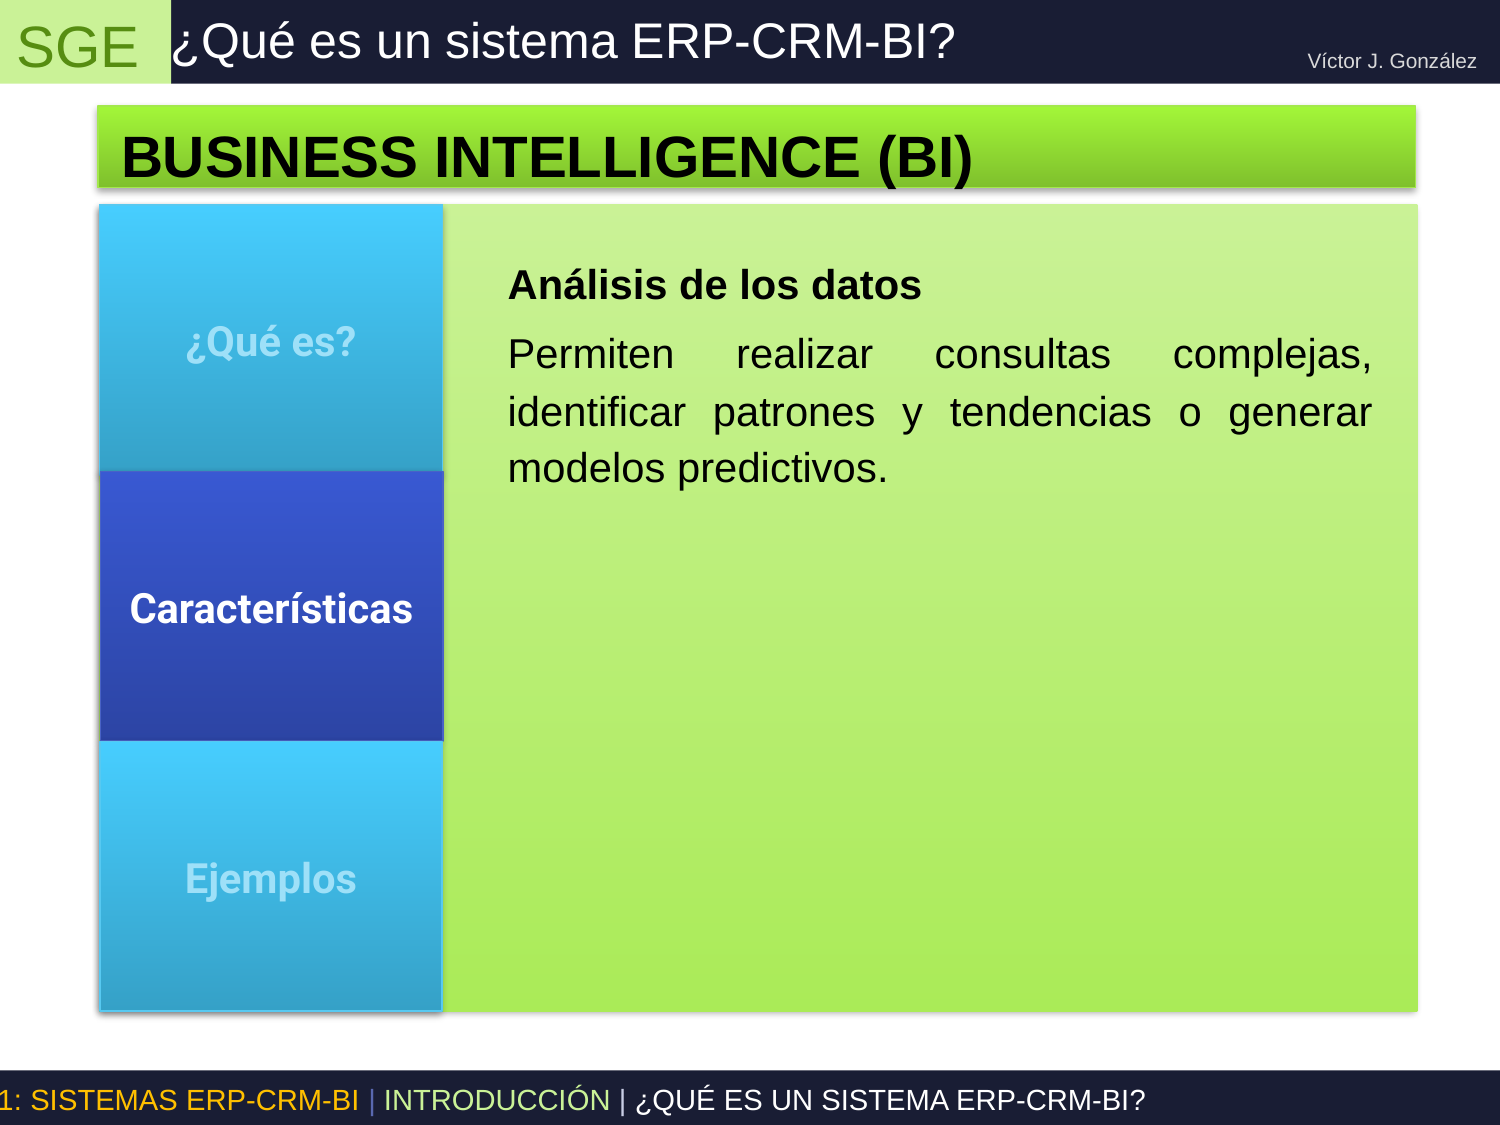

SGE
¿Qué es un sistema ERP-CRM-BI?
Víctor J. González
BUSINESS INTELLIGENCE (BI)

¿Qué es?
Análisis de los datos
Permiten realizar consultas complejas, identificar patrones y tendencias o generar modelos predictivos.
Características
Ejemplos

UT01: SISTEMAS ERP-CRM-BI | INTRODUCCIÓN | ¿QUÉ ES UN SISTEMA ERP-CRM-BI?